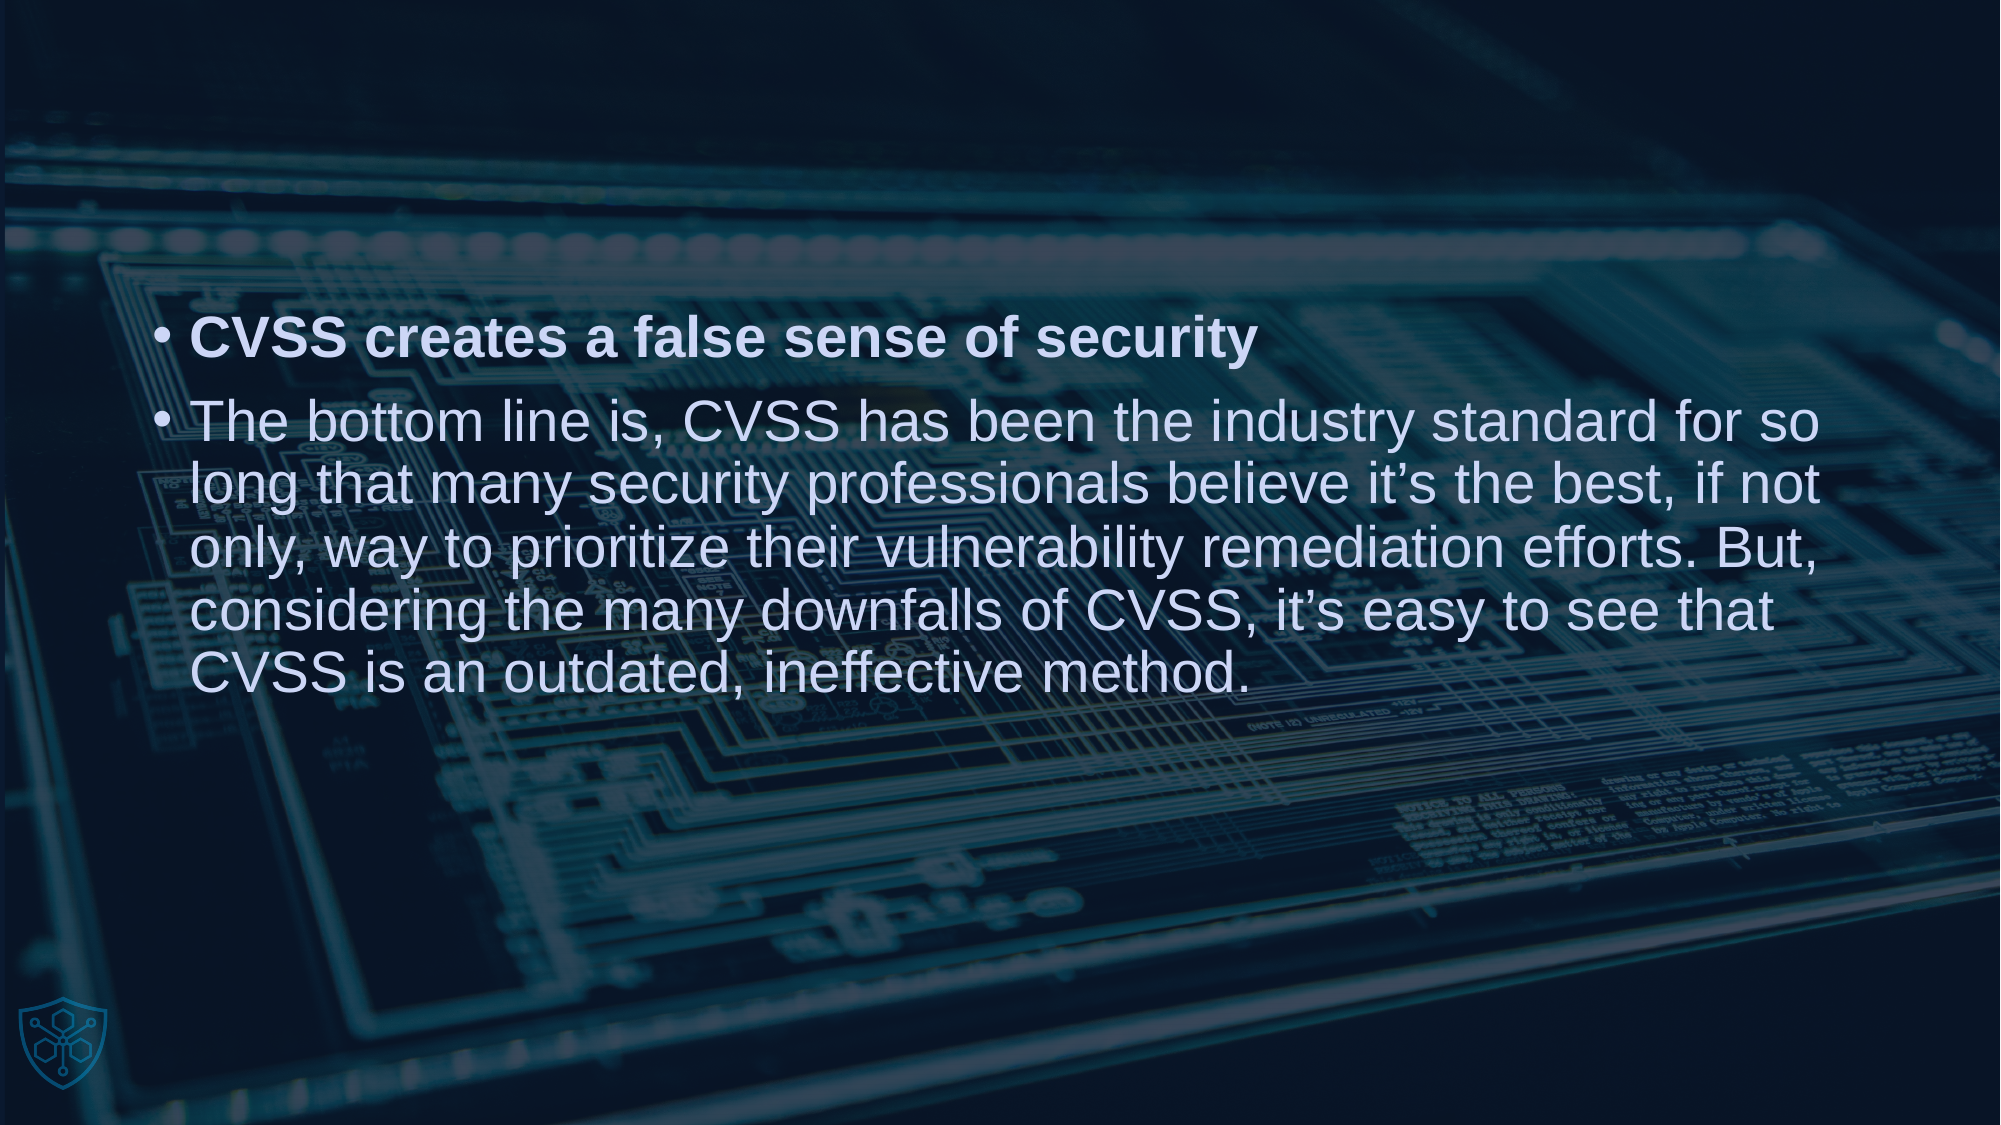

CVSS creates a false sense of security
The bottom line is, CVSS has been the industry standard for so long that many security professionals believe it’s the best, if not only, way to prioritize their vulnerability remediation efforts. But, considering the many downfalls of CVSS, it’s easy to see that CVSS is an outdated, ineffective method.